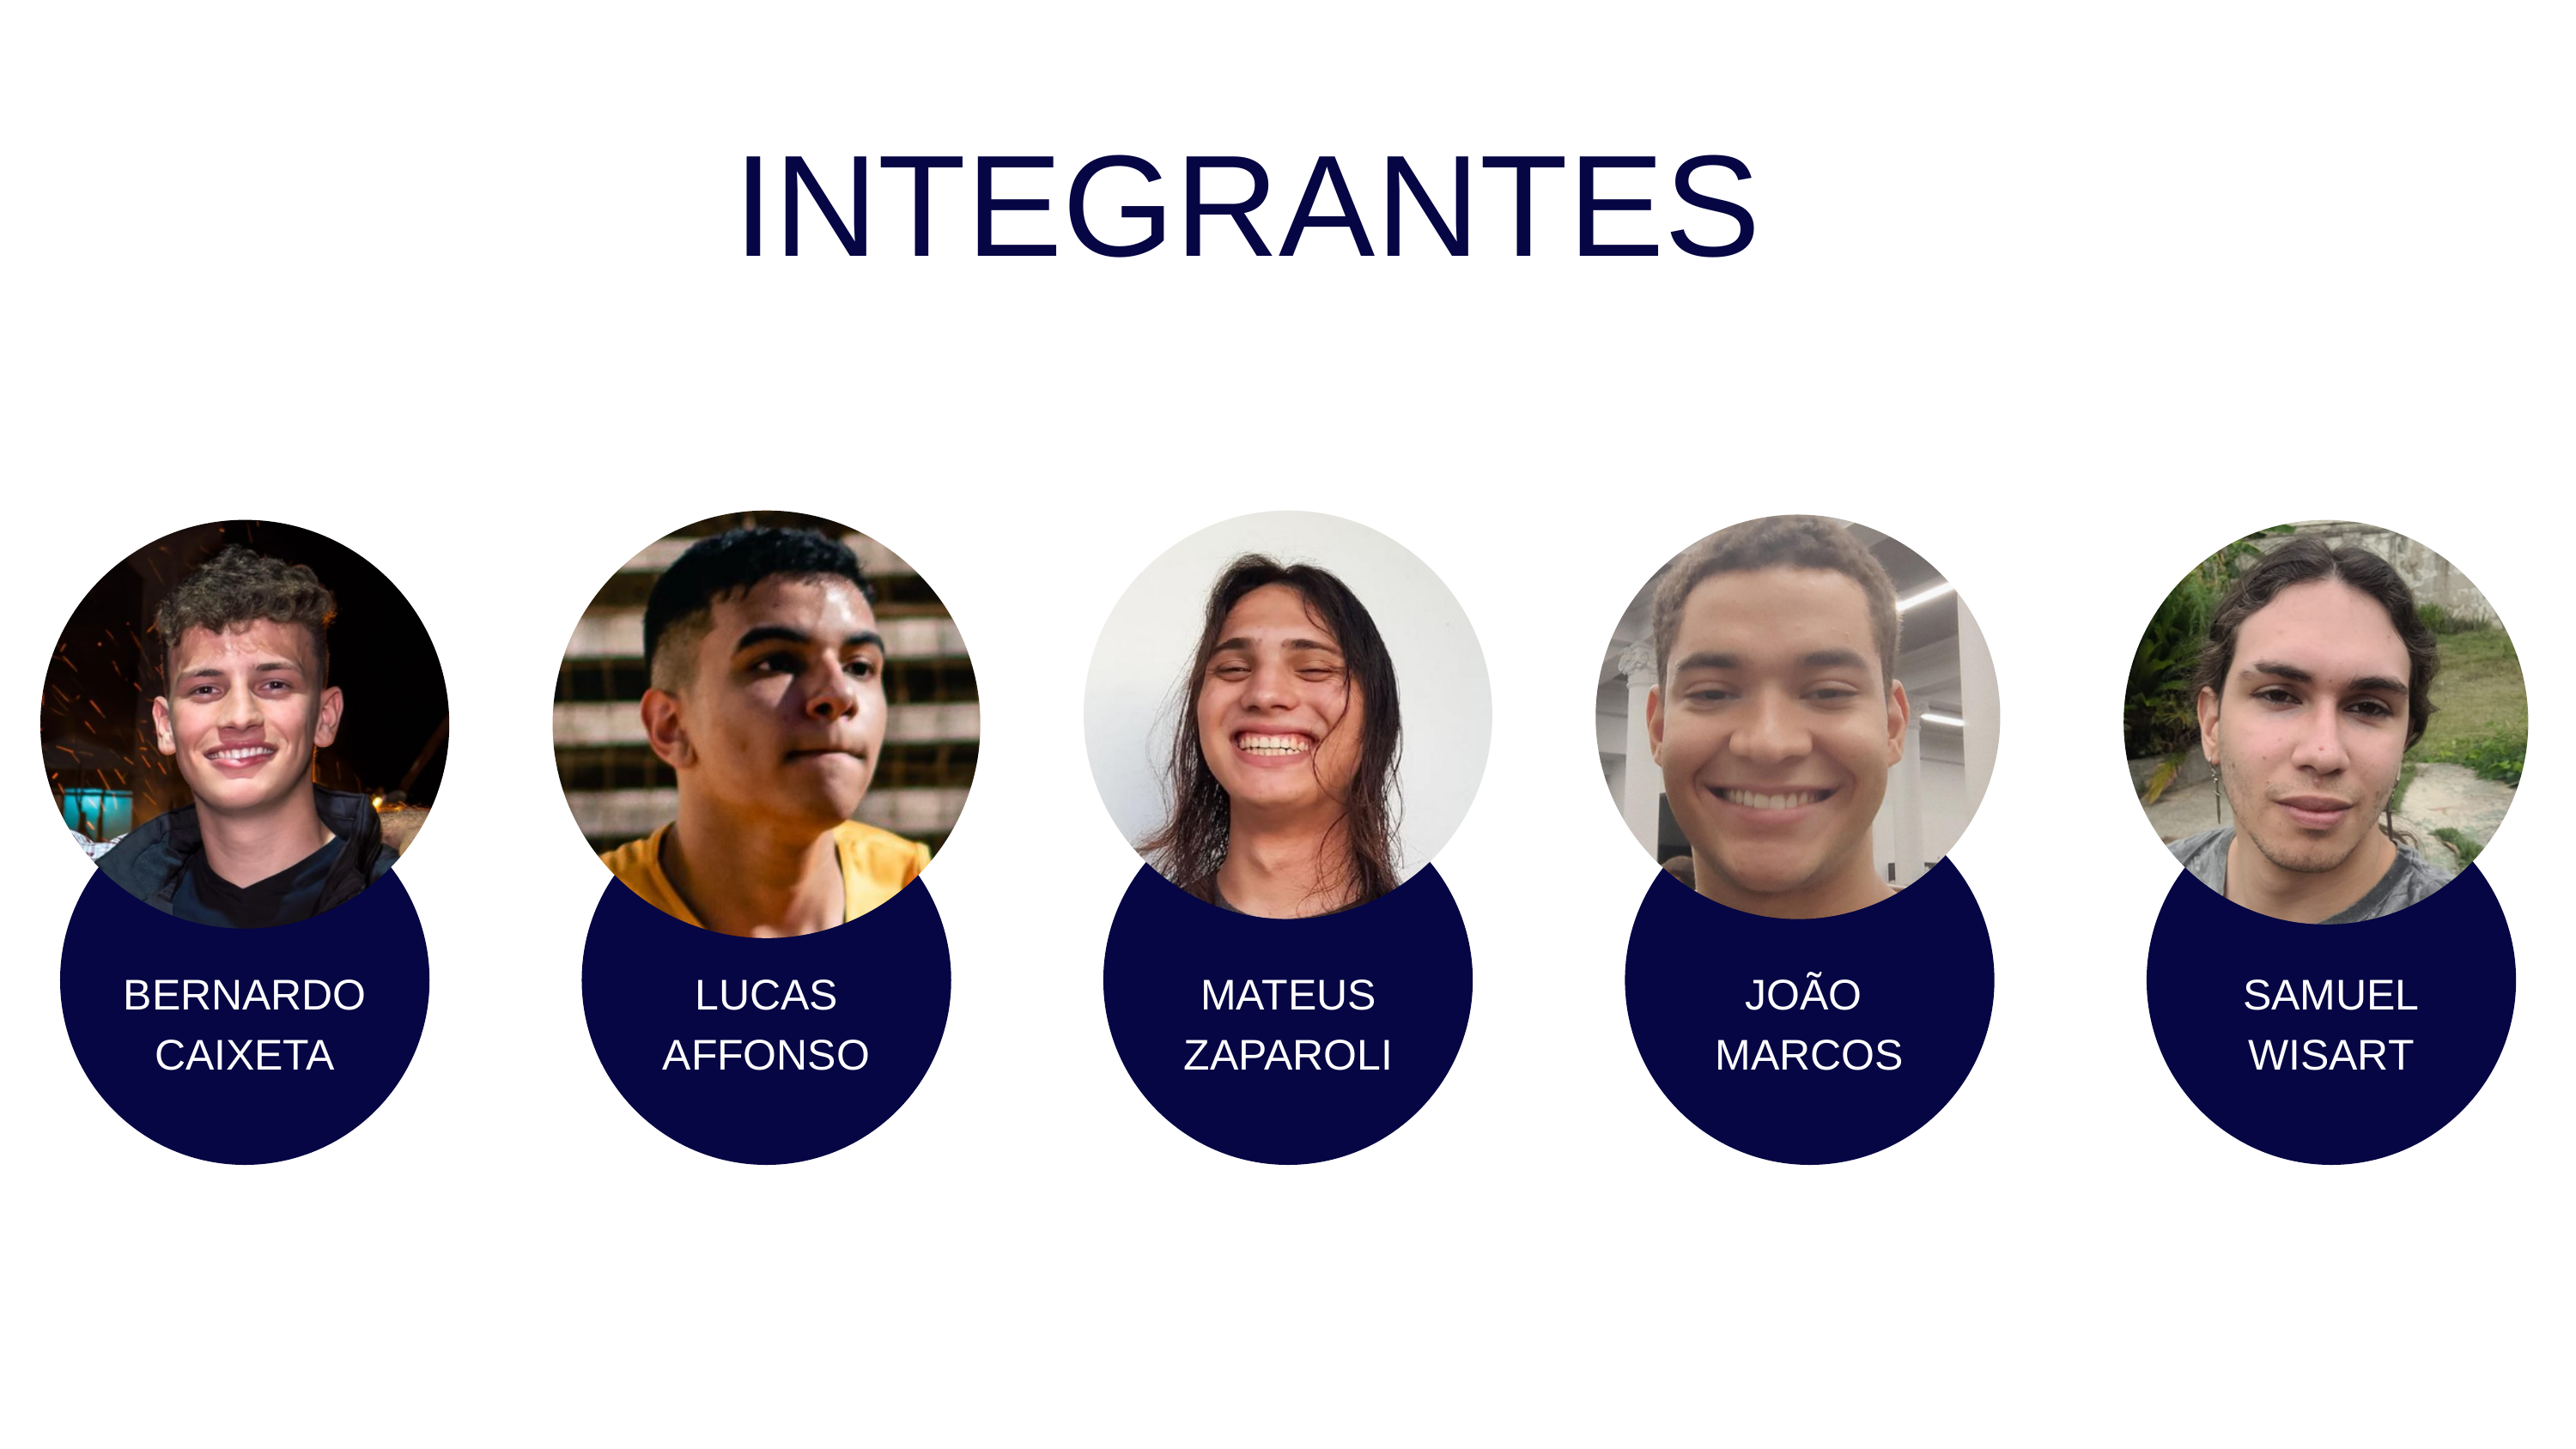

INTEGRANTES

BERNARDO CAIXETA
LUCAS
AFFONSO
MATEUS
ZAPAROLI
JOÃO
MARCOS
SAMUEL
WISART